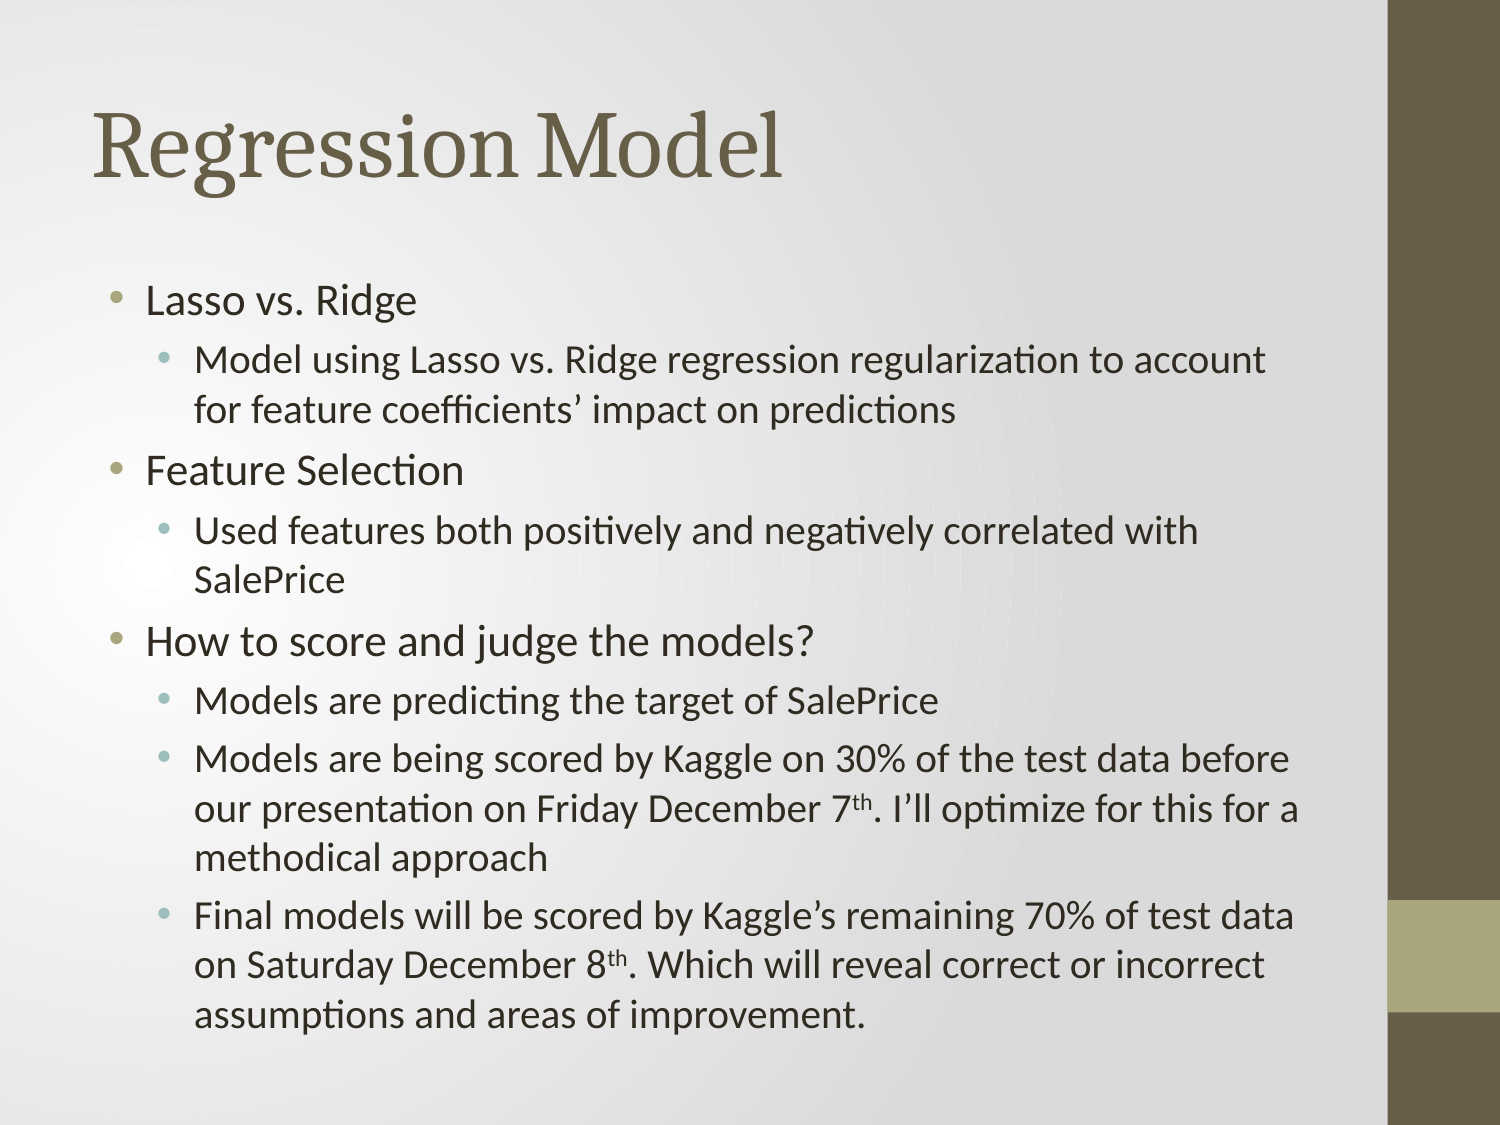

# Regression Model
Lasso vs. Ridge
Model using Lasso vs. Ridge regression regularization to account for feature coefficients’ impact on predictions
Feature Selection
Used features both positively and negatively correlated with SalePrice
How to score and judge the models?
Models are predicting the target of SalePrice
Models are being scored by Kaggle on 30% of the test data before our presentation on Friday December 7th. I’ll optimize for this for a methodical approach
Final models will be scored by Kaggle’s remaining 70% of test data on Saturday December 8th. Which will reveal correct or incorrect assumptions and areas of improvement.